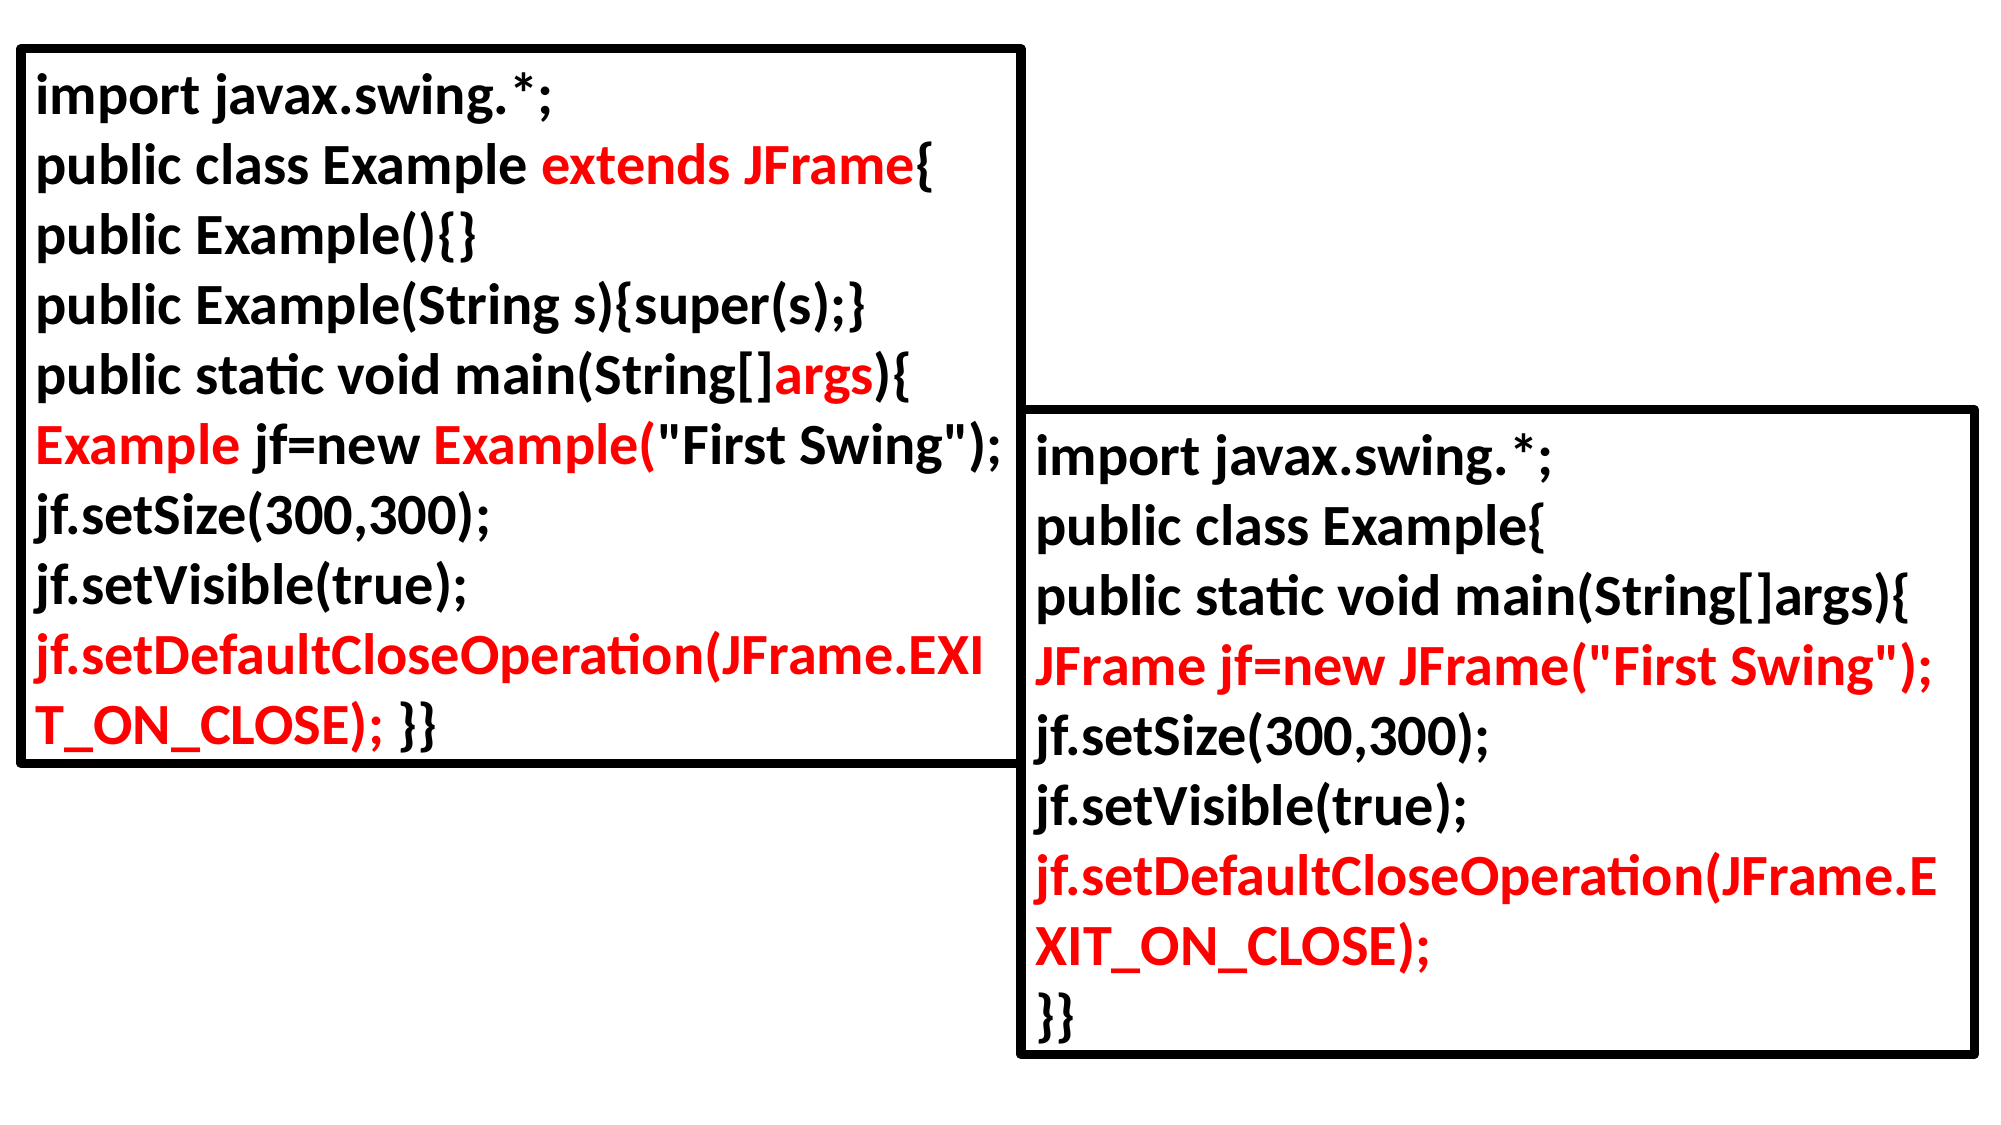

import javax.swing.*;
public class Example extends JFrame{
public Example(){}
public Example(String s){super(s);}
public static void main(String[]args){
Example jf=new Example("First Swing");
jf.setSize(300,300);
jf.setVisible(true);
jf.setDefaultCloseOperation(JFrame.EXIT_ON_CLOSE); }}
import javax.swing.*;
public class Example{
public static void main(String[]args){
JFrame jf=new JFrame("First Swing");
jf.setSize(300,300);
jf.setVisible(true);
jf.setDefaultCloseOperation(JFrame.EXIT_ON_CLOSE);
}}